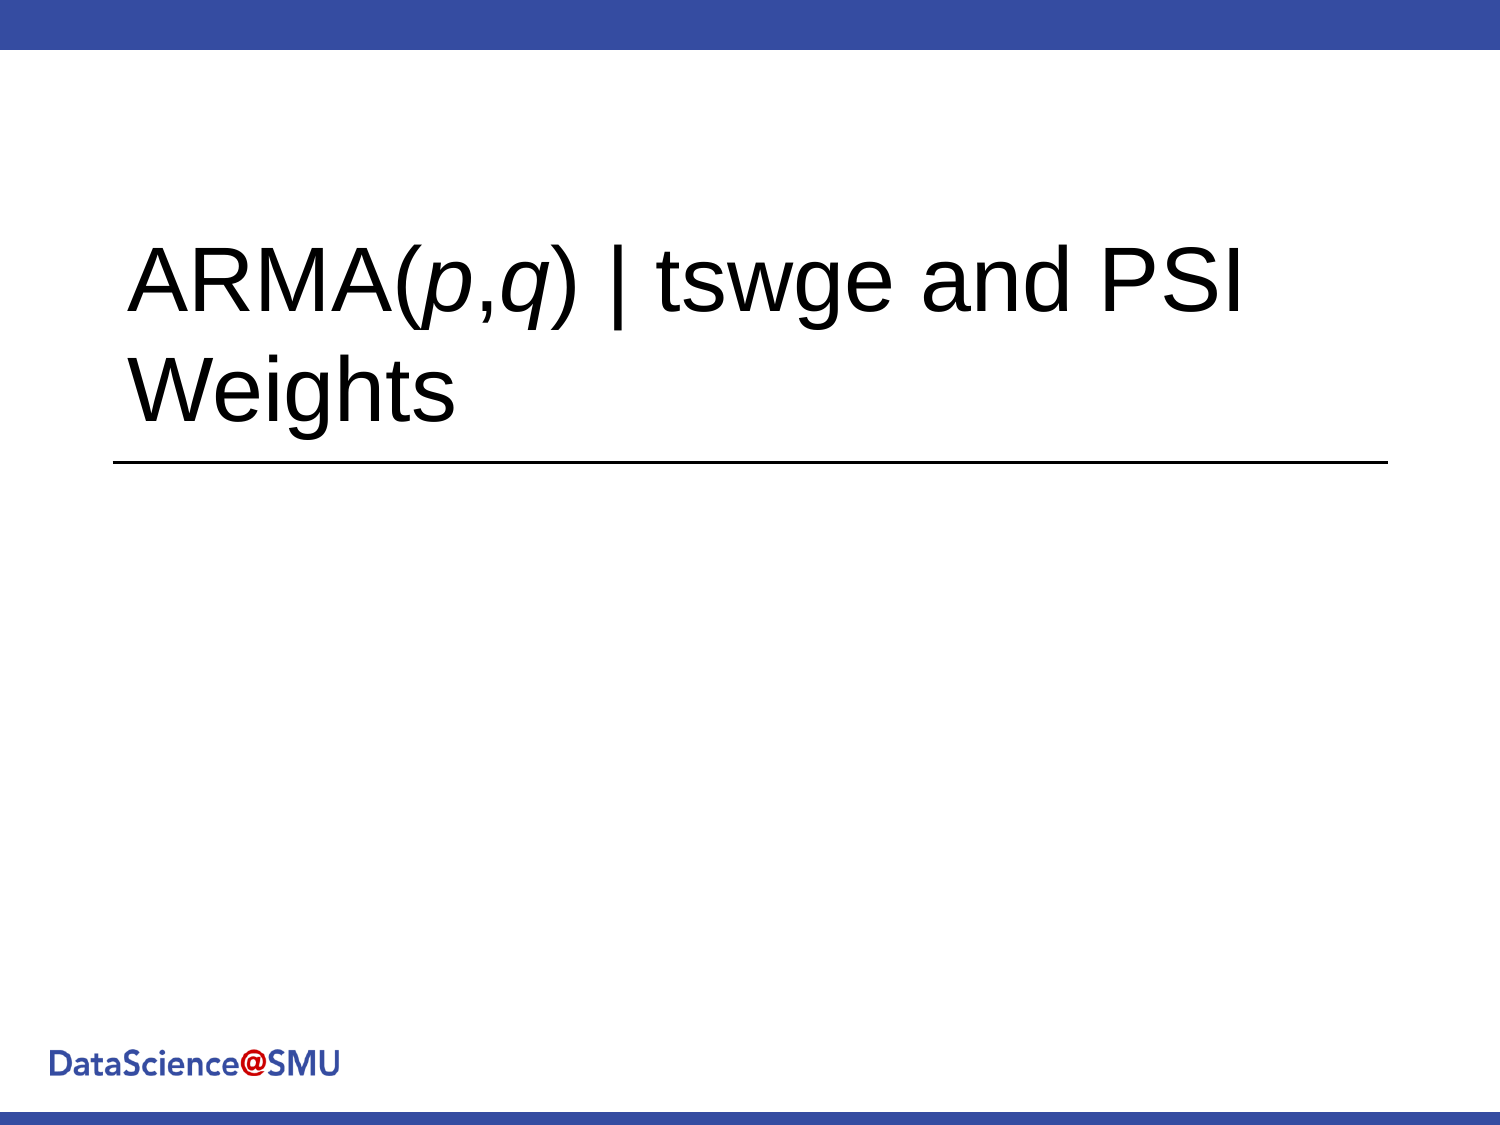

# ARMA(p,q) | tswge and PSI Weights